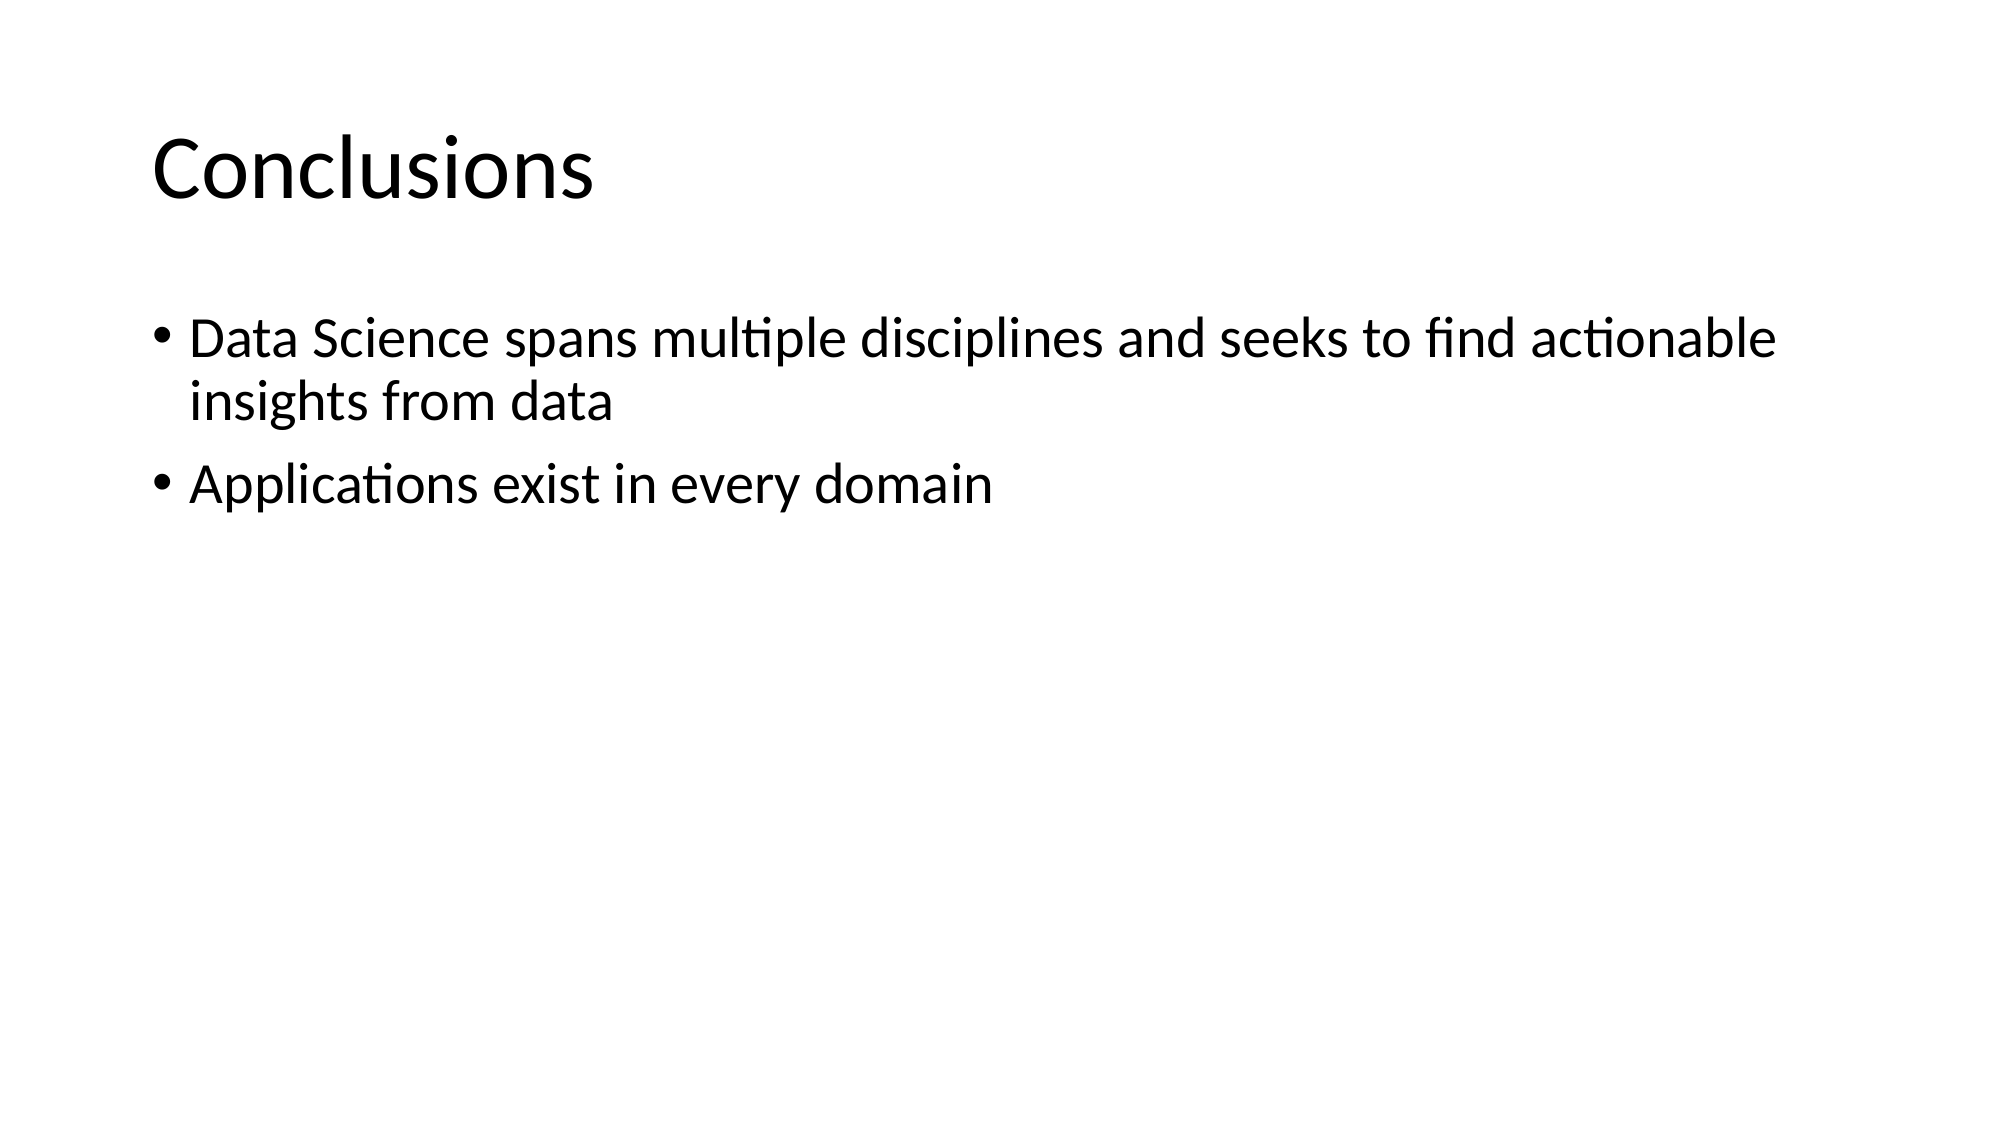

# Conclusions
Data Science spans multiple disciplines and seeks to find actionable insights from data
Applications exist in every domain